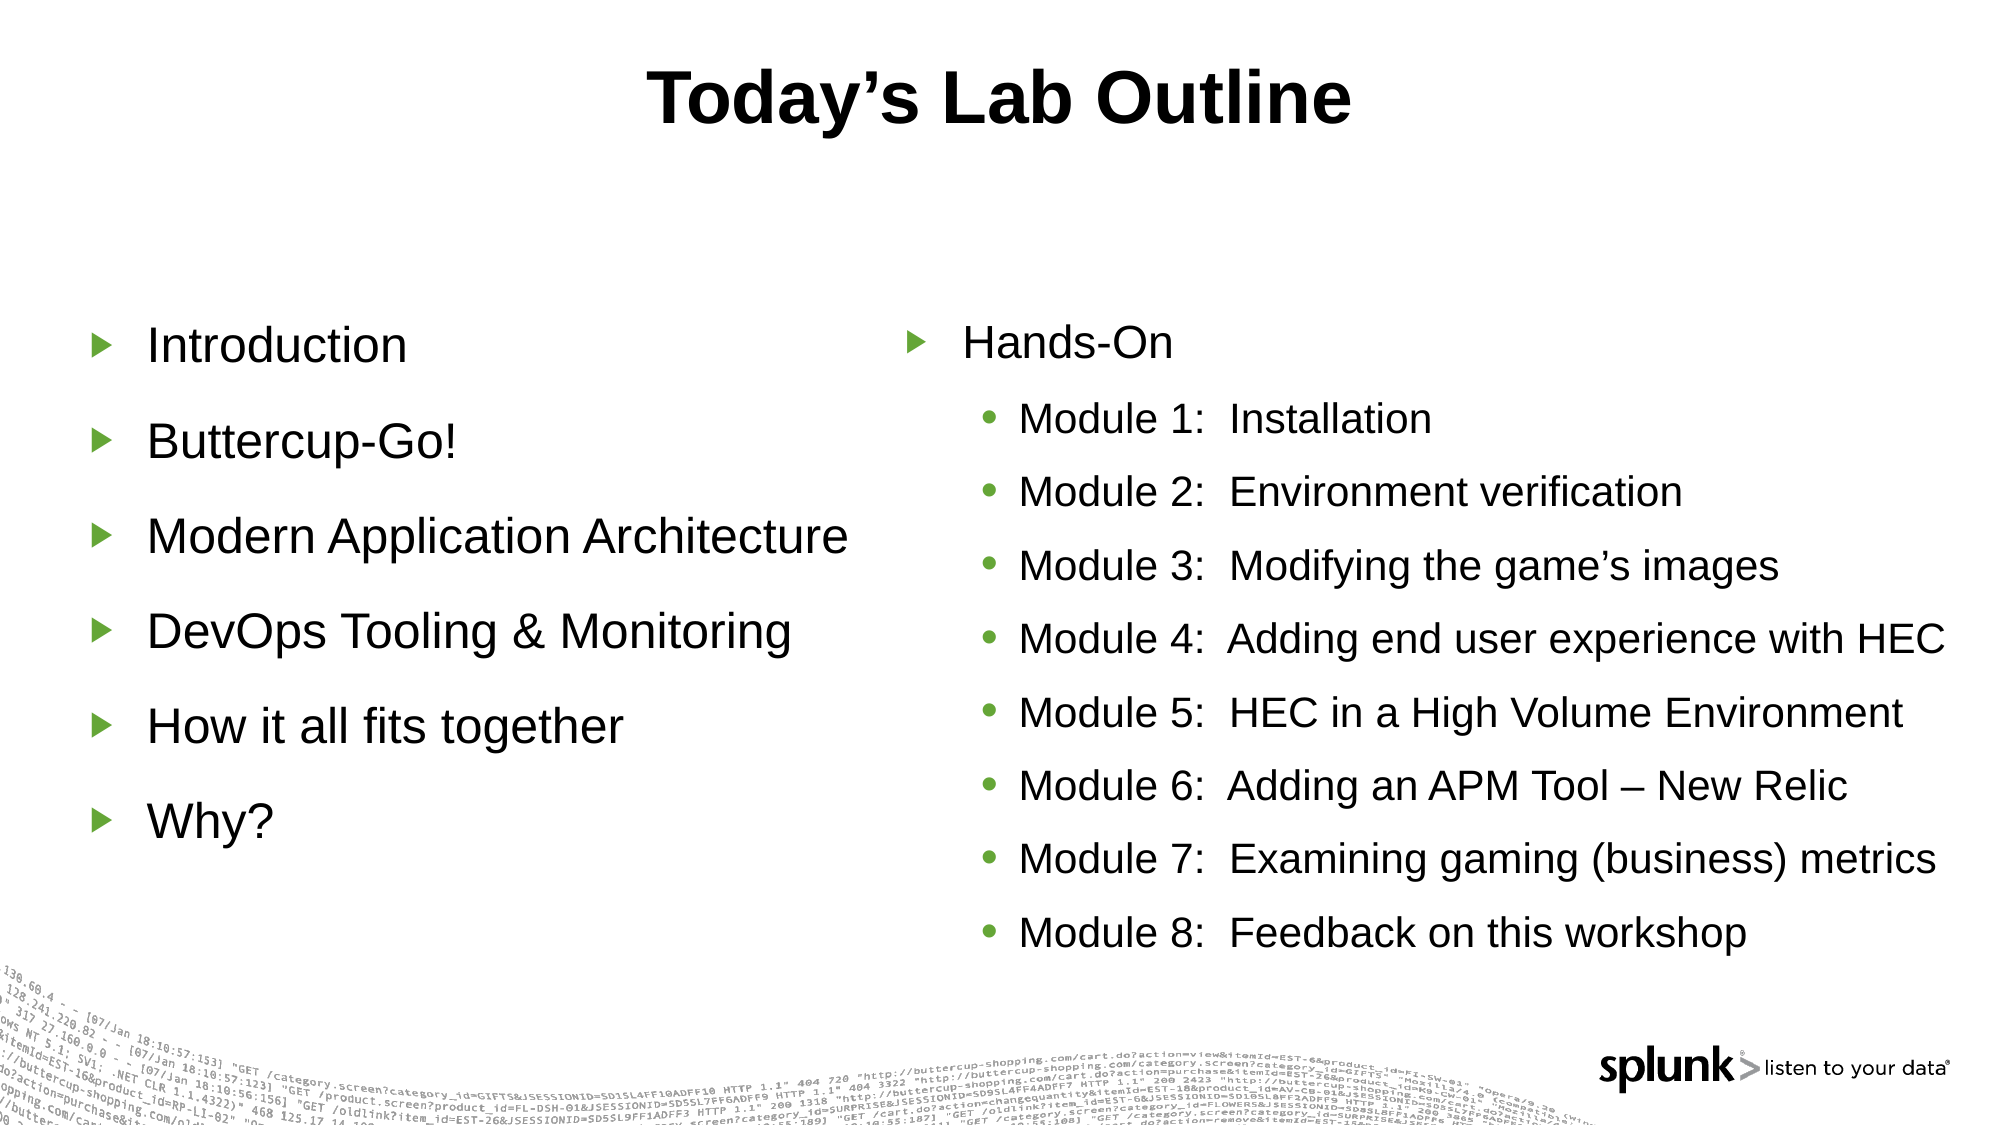

# Today’s Lab Outline

Introduction
Buttercup-Go!
Modern Application Architecture
DevOps Tooling & Monitoring
How it all fits together
Why?

Hands-On
Module 1:  Installation
Module 2:  Environment verification
Module 3:  Modifying the game’s images
Module 4:  Adding end user experience with HEC
Module 5:  HEC in a High Volume Environment
Module 6:  Adding an APM Tool – New Relic
Module 7:  Examining gaming (business) metrics
Module 8:  Feedback on this workshop